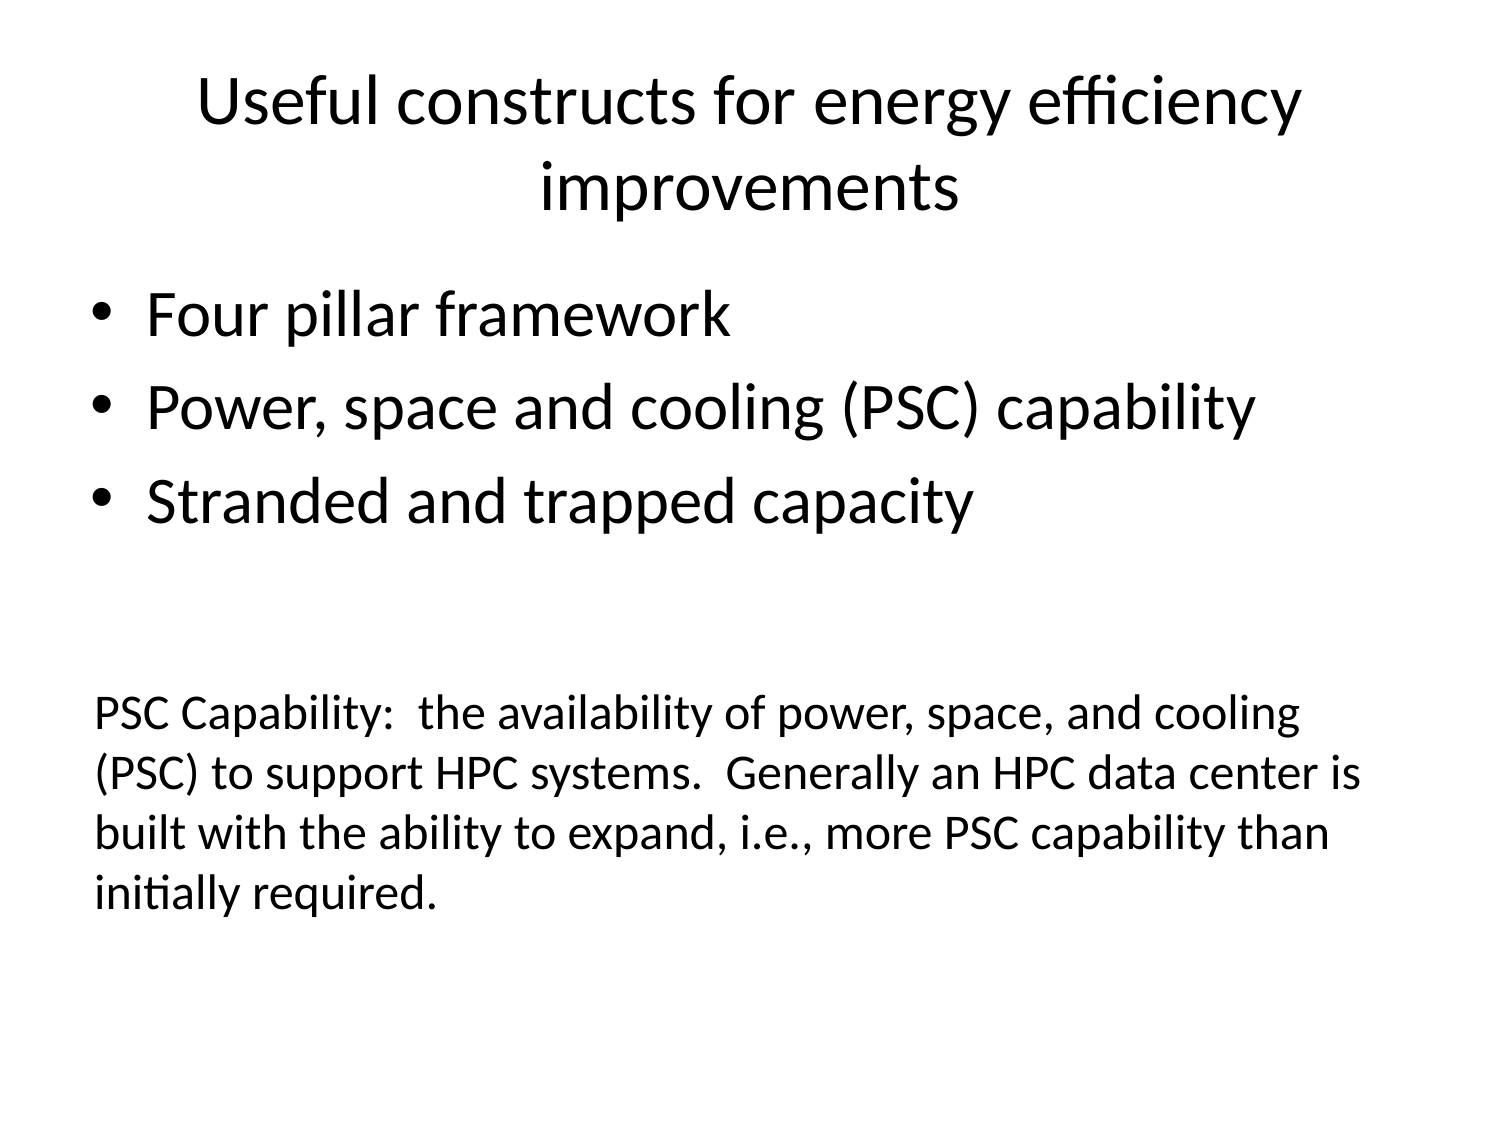

# Useful constructs for energy efficiency improvements
Four pillar framework
Power, space and cooling (PSC) capability
Stranded and trapped capacity

PSC Capability:  the availability of power, space, and cooling (PSC) to support HPC systems.  Generally an HPC data center is built with the ability to expand, i.e., more PSC capability than initially required.